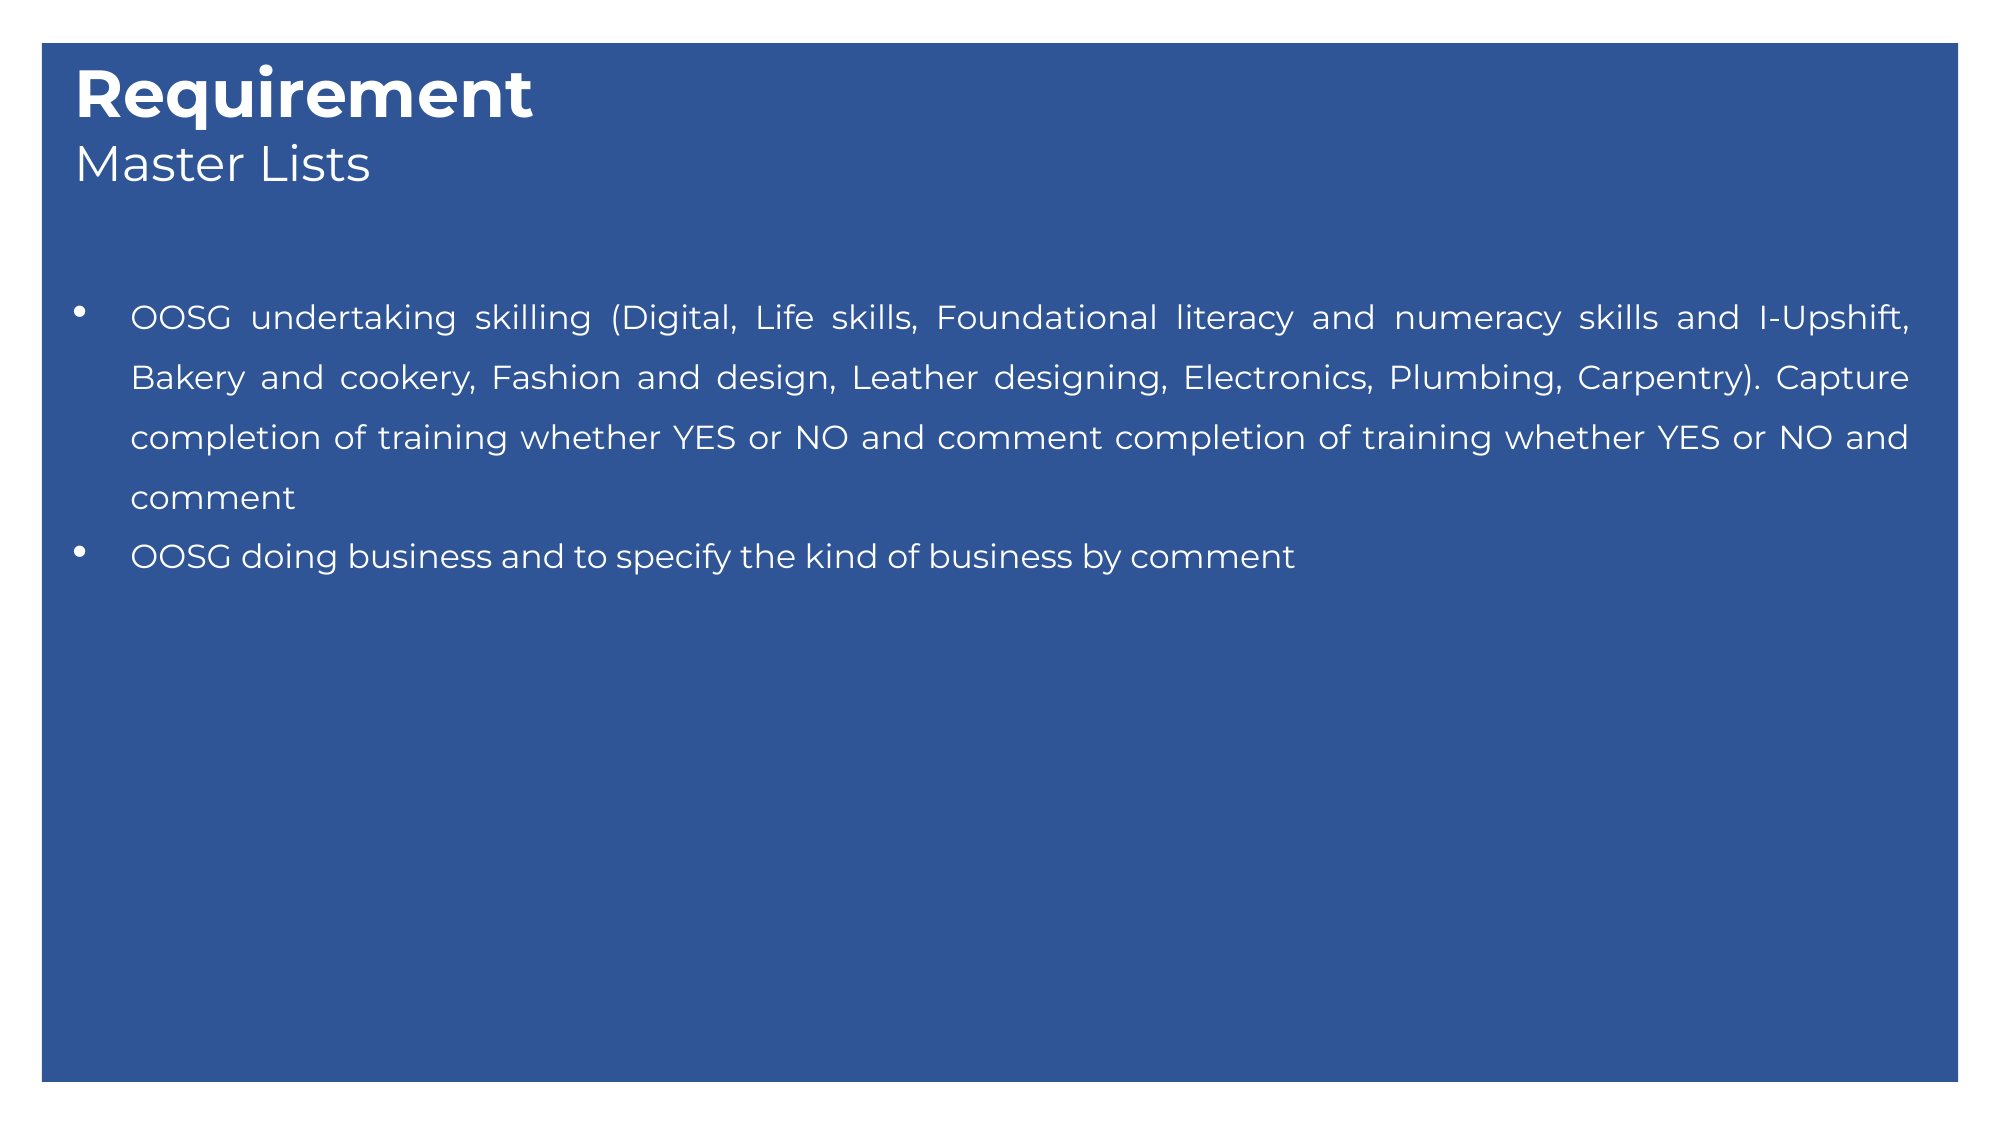

Requirement
Master Lists
OOSG undertaking skilling (Digital, Life skills, Foundational literacy and numeracy skills and I-Upshift, Bakery and cookery, Fashion and design, Leather designing, Electronics, Plumbing, Carpentry). Capture completion of training whether YES or NO and comment completion of training whether YES or NO and comment
OOSG doing business and to specify the kind of business by comment